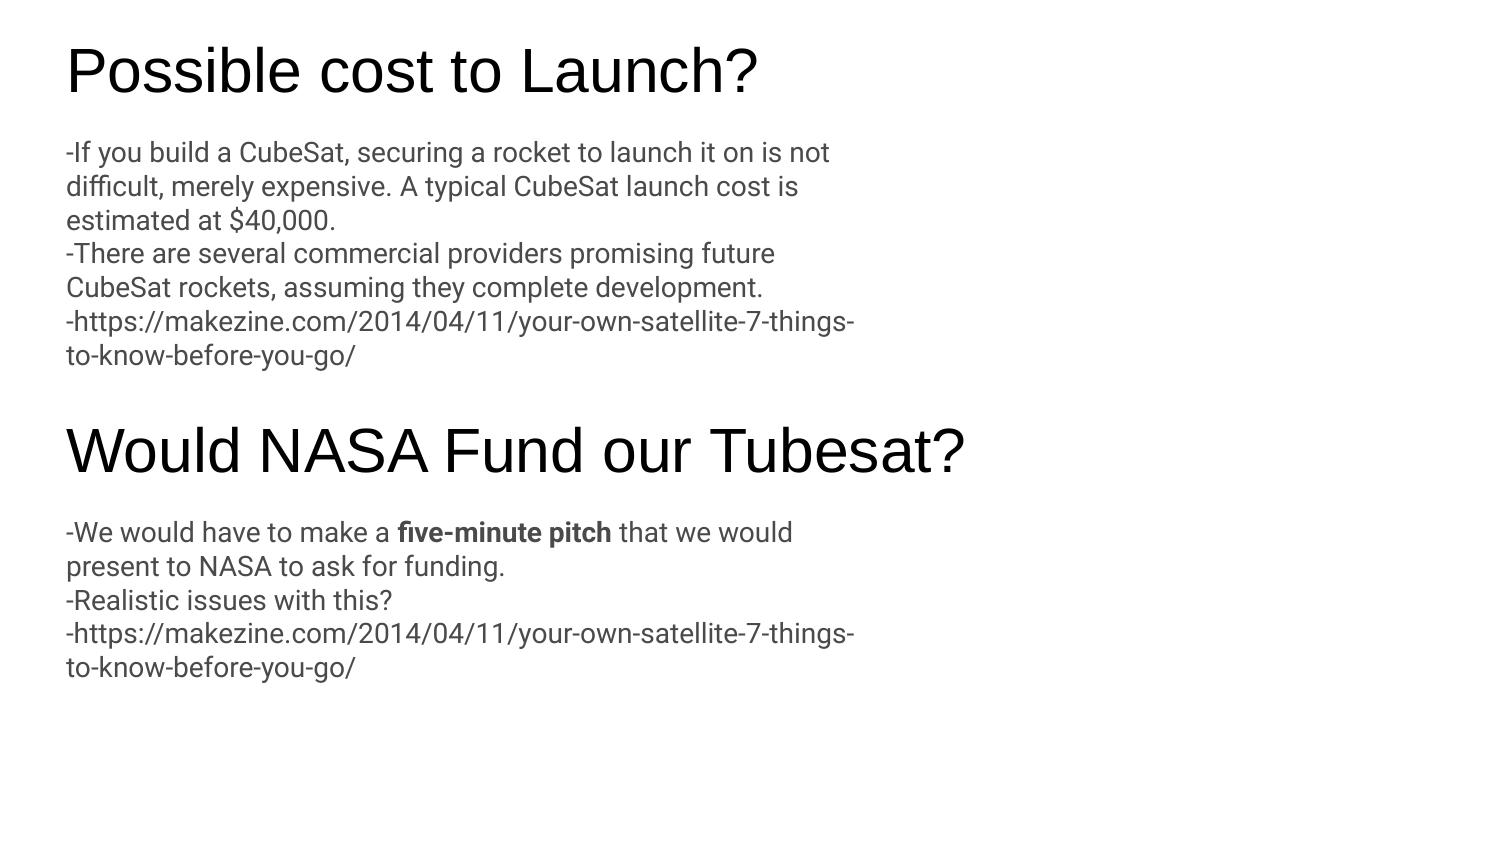

# Possible cost to Launch?
-If you build a CubeSat, securing a rocket to launch it on is not difficult, merely expensive. A typical CubeSat launch cost is estimated at $40,000.
-There are several commercial providers promising future CubeSat rockets, assuming they complete development.
-https://makezine.com/2014/04/11/your-own-satellite-7-things-to-know-before-you-go/

Would NASA Fund our Tubesat?
-We would have to make a five-minute pitch that we would present to NASA to ask for funding.
-Realistic issues with this?
-https://makezine.com/2014/04/11/your-own-satellite-7-things-to-know-before-you-go/